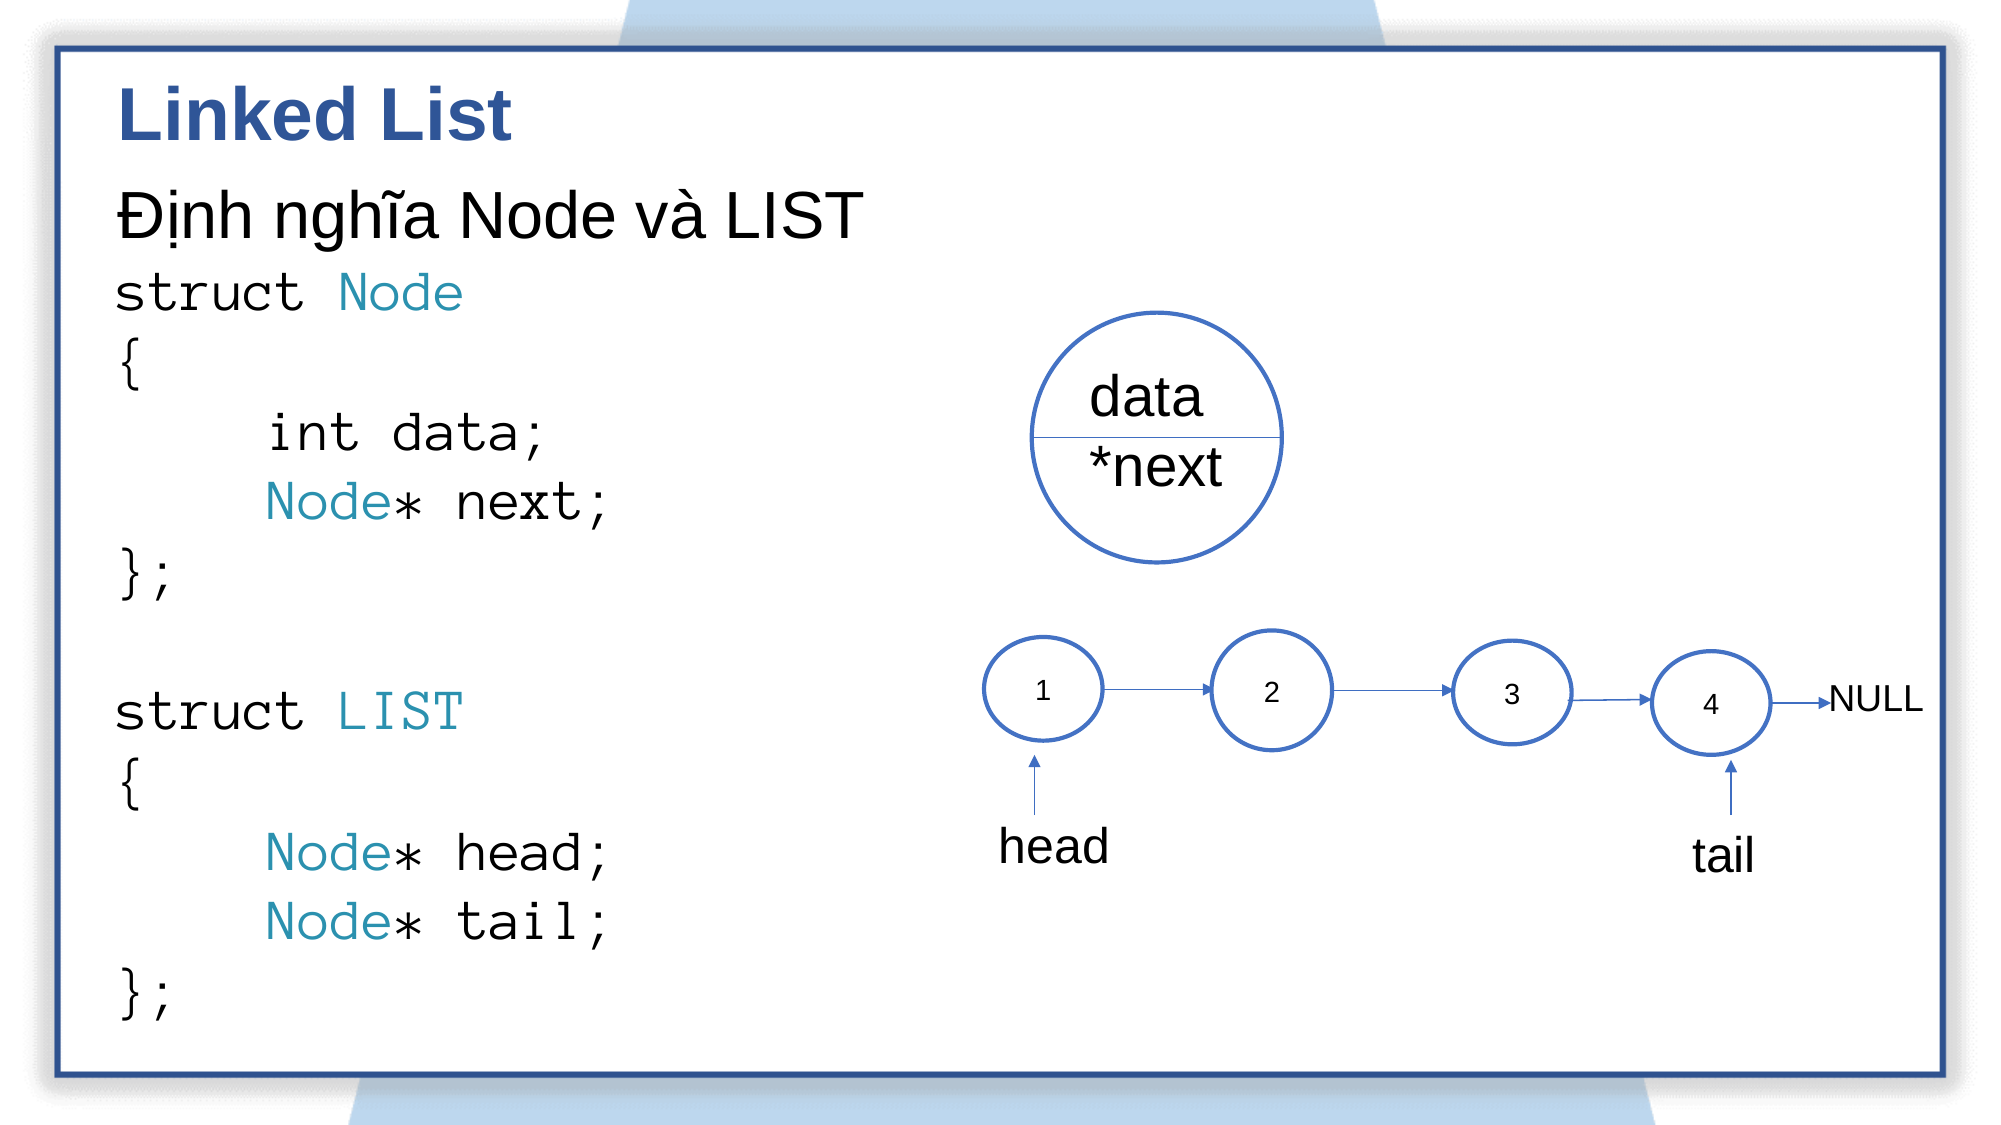

Linked List
Định nghĩa Node và LIST
struct Node
{
	int data;
	Node* next;
};

struct LIST
{
	Node* head;
	Node* tail;
};

data
*next
2
1
3
4
NULL
head
tail